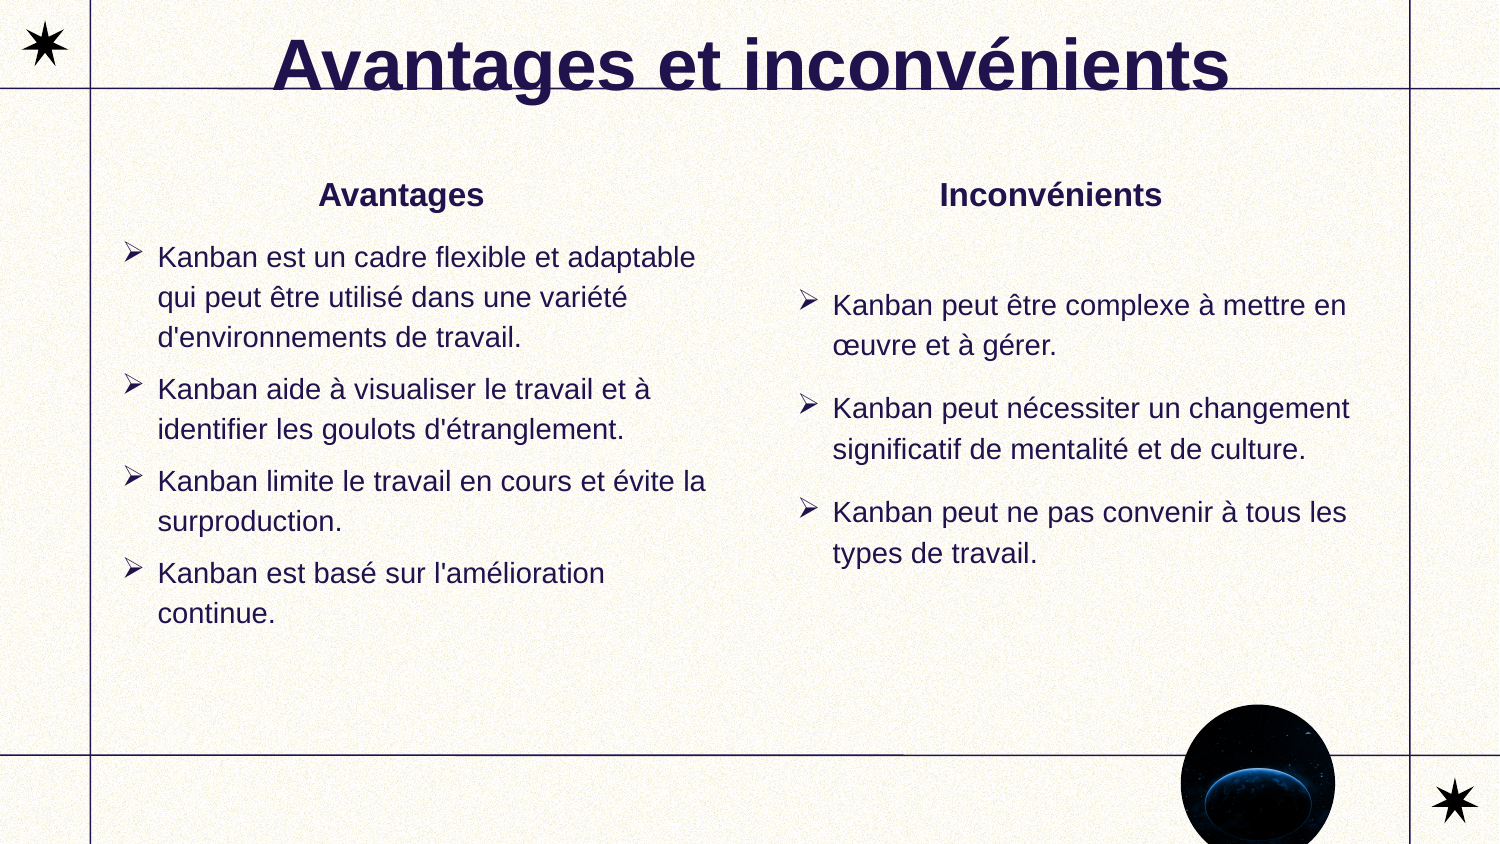

# Avantages et inconvénients

Avantages

Inconvénients

Kanban est un cadre flexible et adaptable qui peut être utilisé dans une variété d'environnements de travail.
Kanban aide à visualiser le travail et à identifier les goulots d'étranglement.
Kanban limite le travail en cours et évite la surproduction.
Kanban est basé sur l'amélioration continue.
Kanban peut être complexe à mettre en œuvre et à gérer.
Kanban peut nécessiter un changement significatif de mentalité et de culture.
Kanban peut ne pas convenir à tous les types de travail.